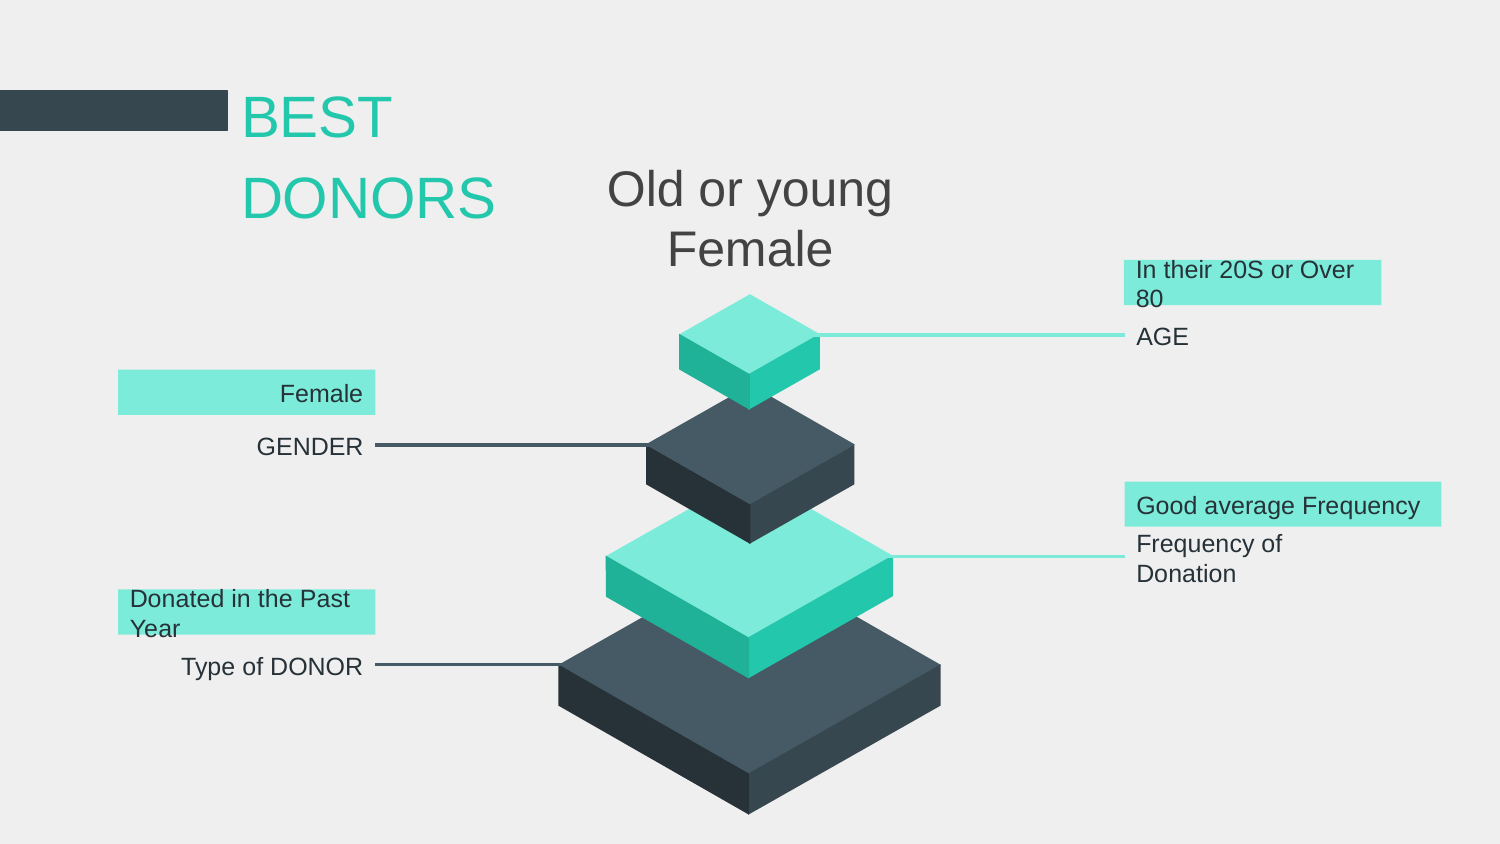

# BEST DONORS
Old or young Female
In their 20S or Over 80

AGE

Female

GENDER

Good average Frequency
Frequency of Donation

Donated in the Past Year
Type of DONOR